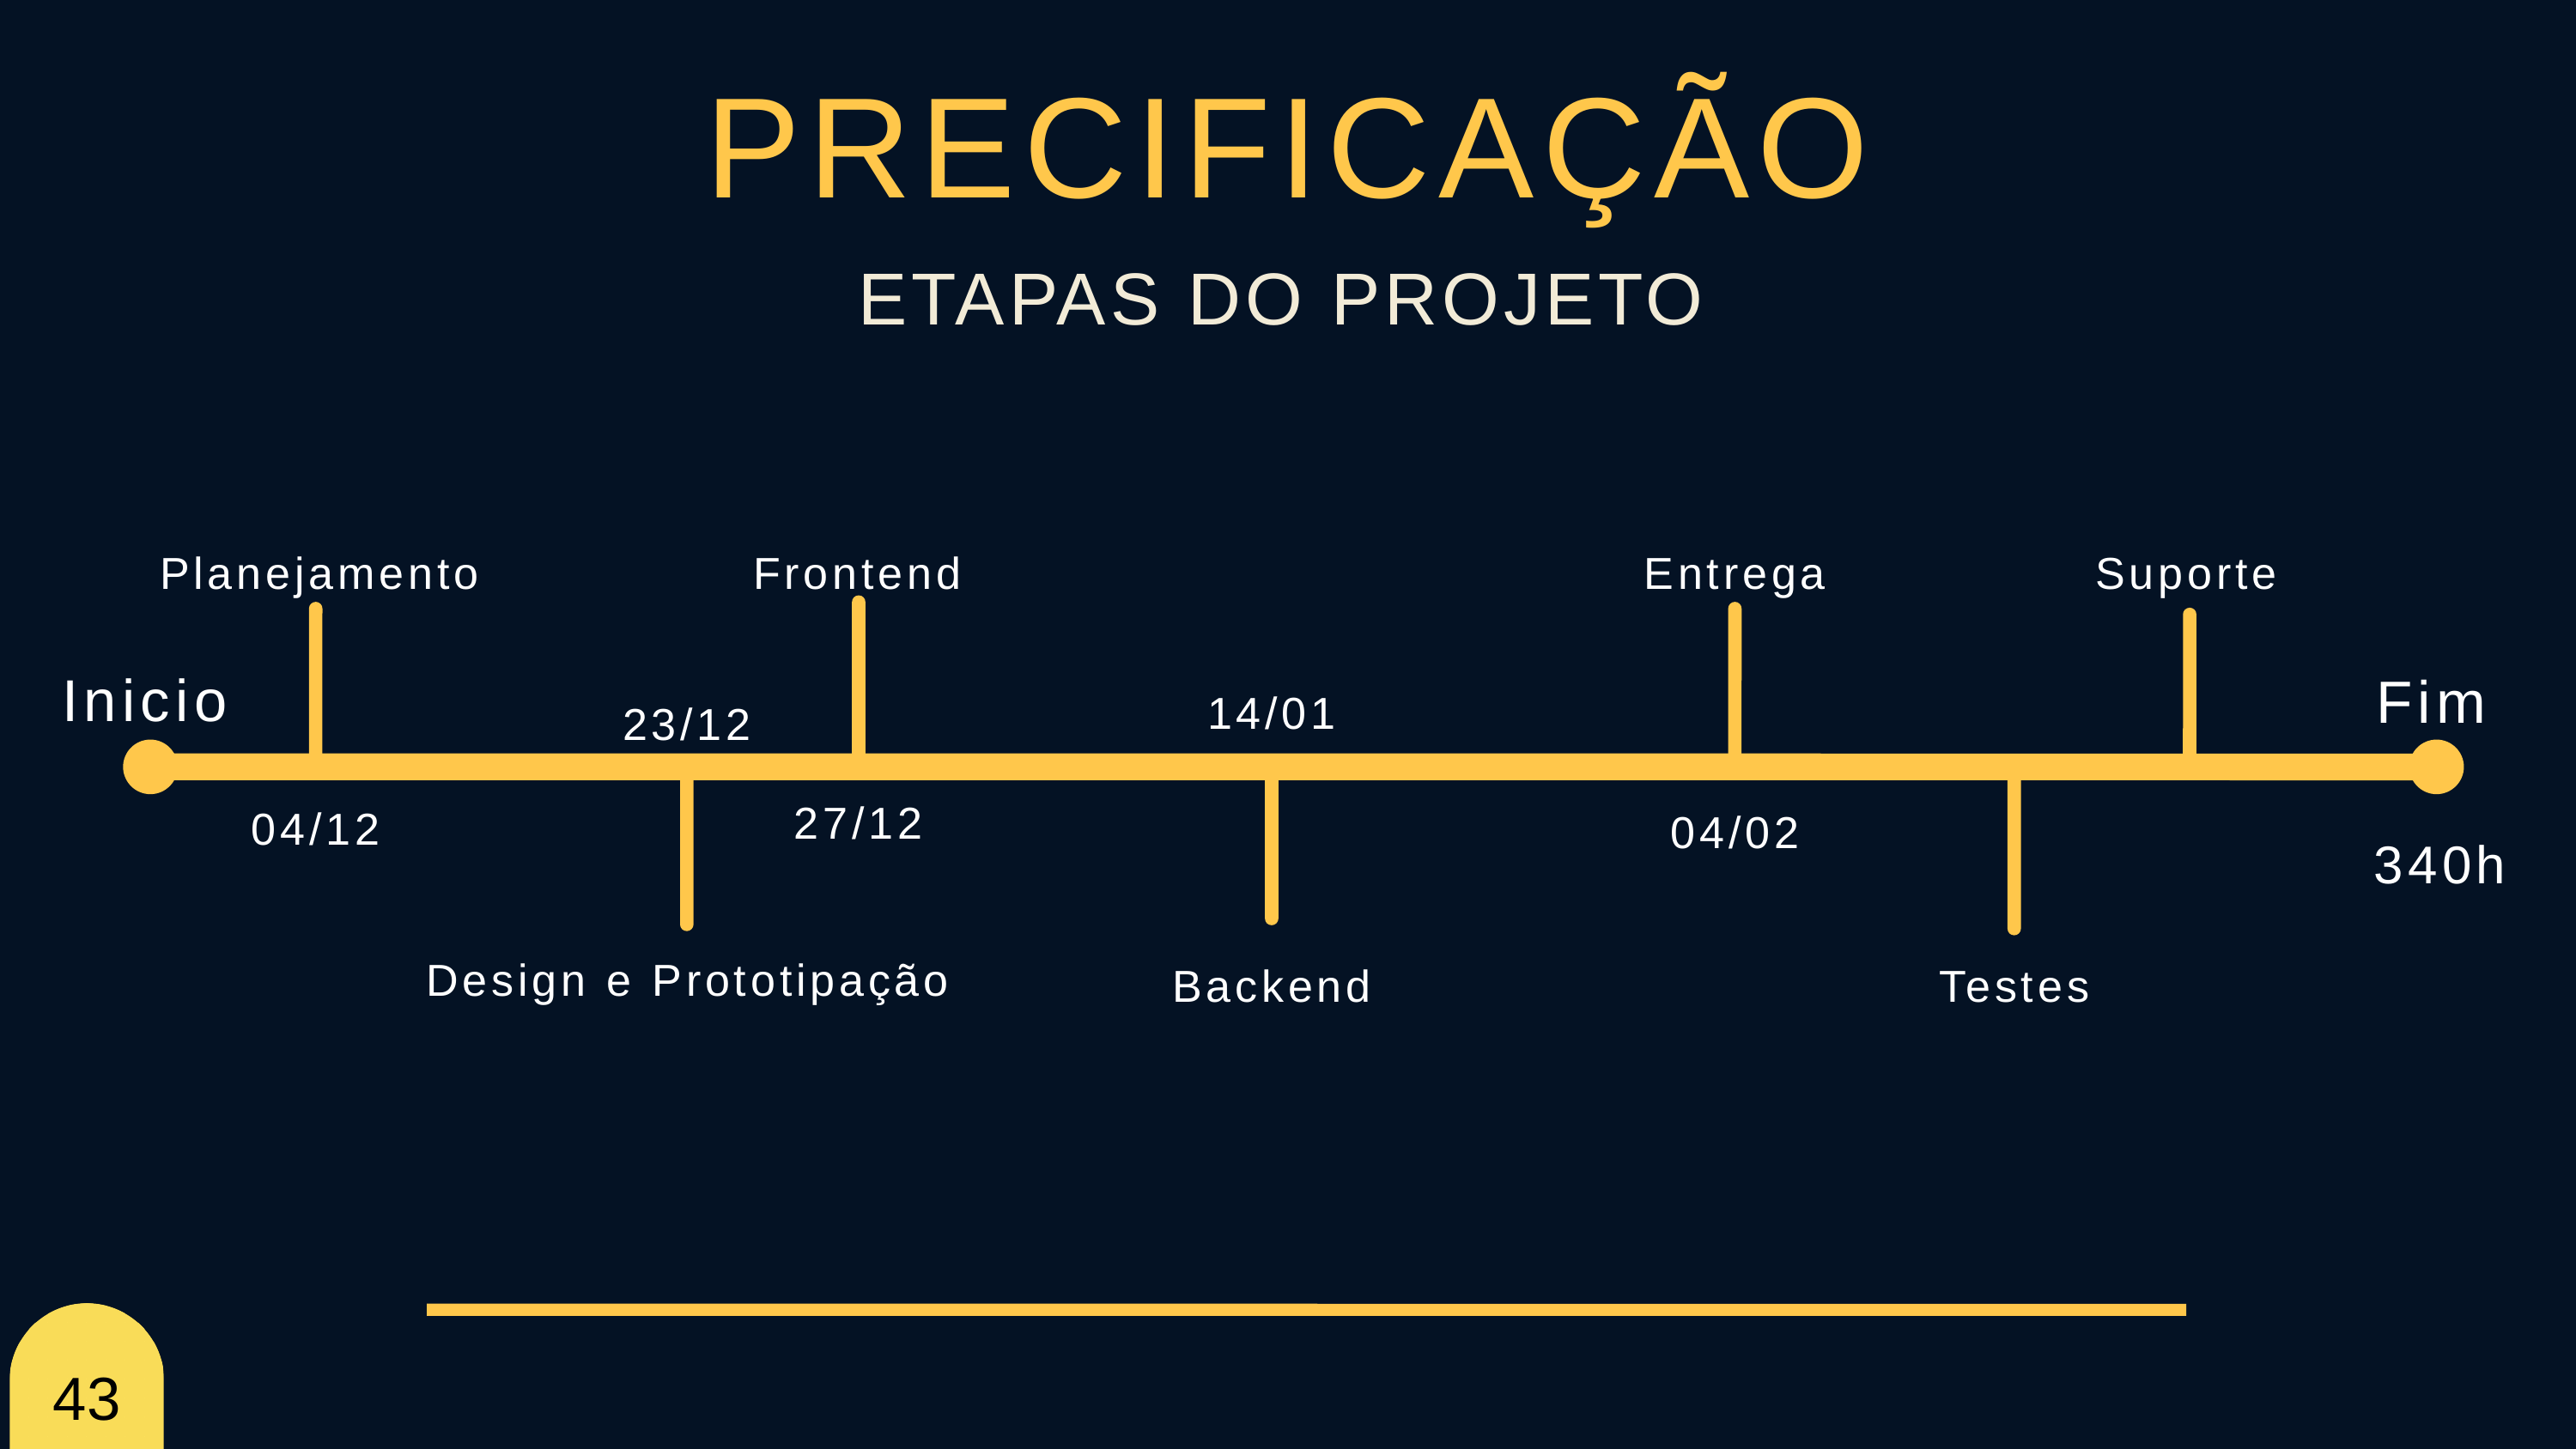

PRECIFICAÇÃO
ETAPAS DO PROJETO
Planejamento
Frontend
Entrega
Suporte

Inicio
Fim
14/01
23/12

27/12

04/12
04/02
340h
Design e Prototipação
Backend
Testes

43